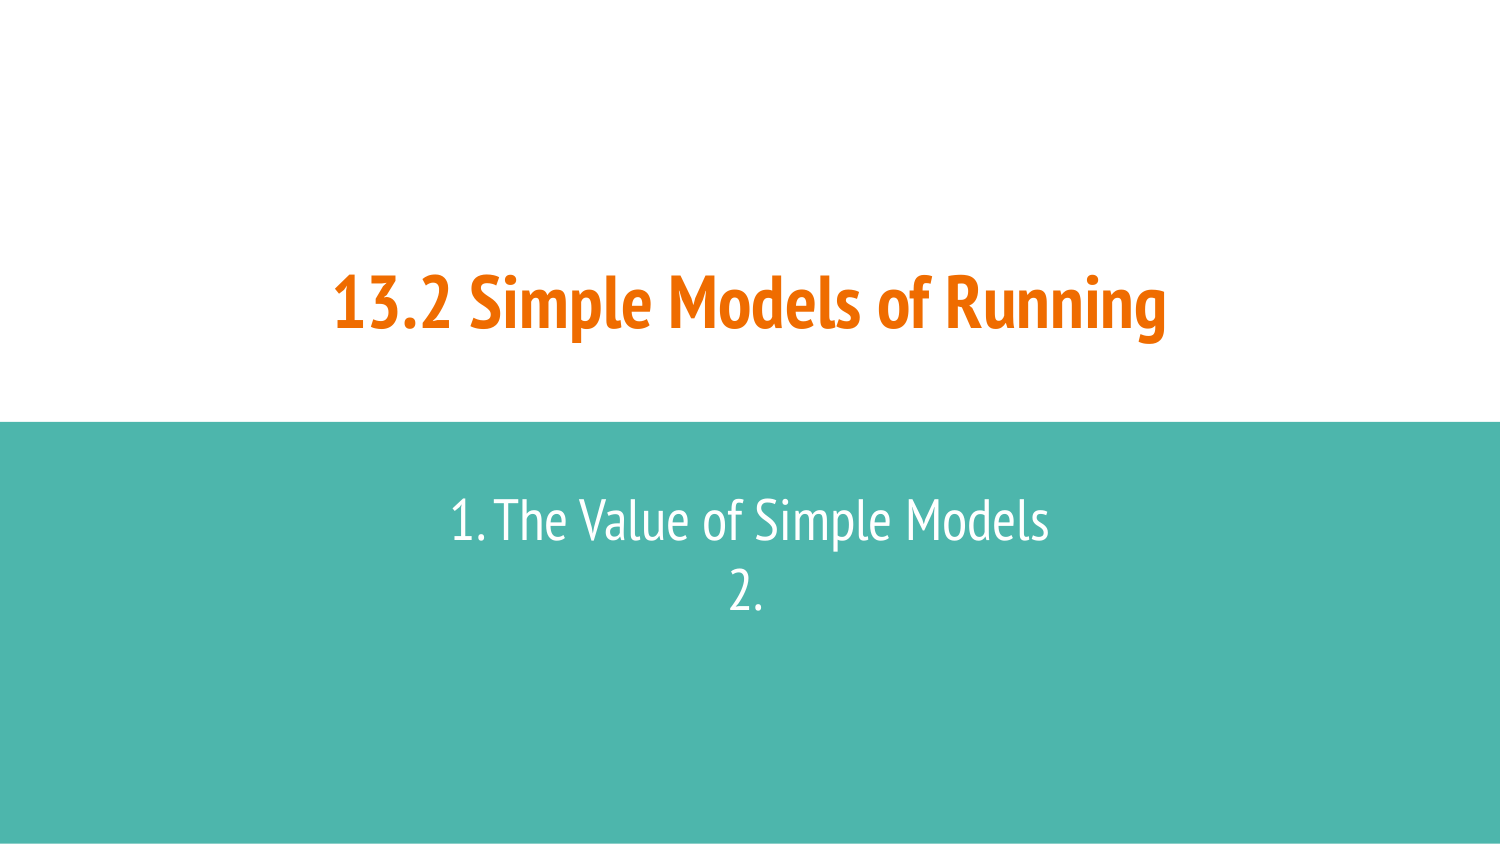

# 13.2 Simple Models of Running
1. The Value of Simple Models
2.